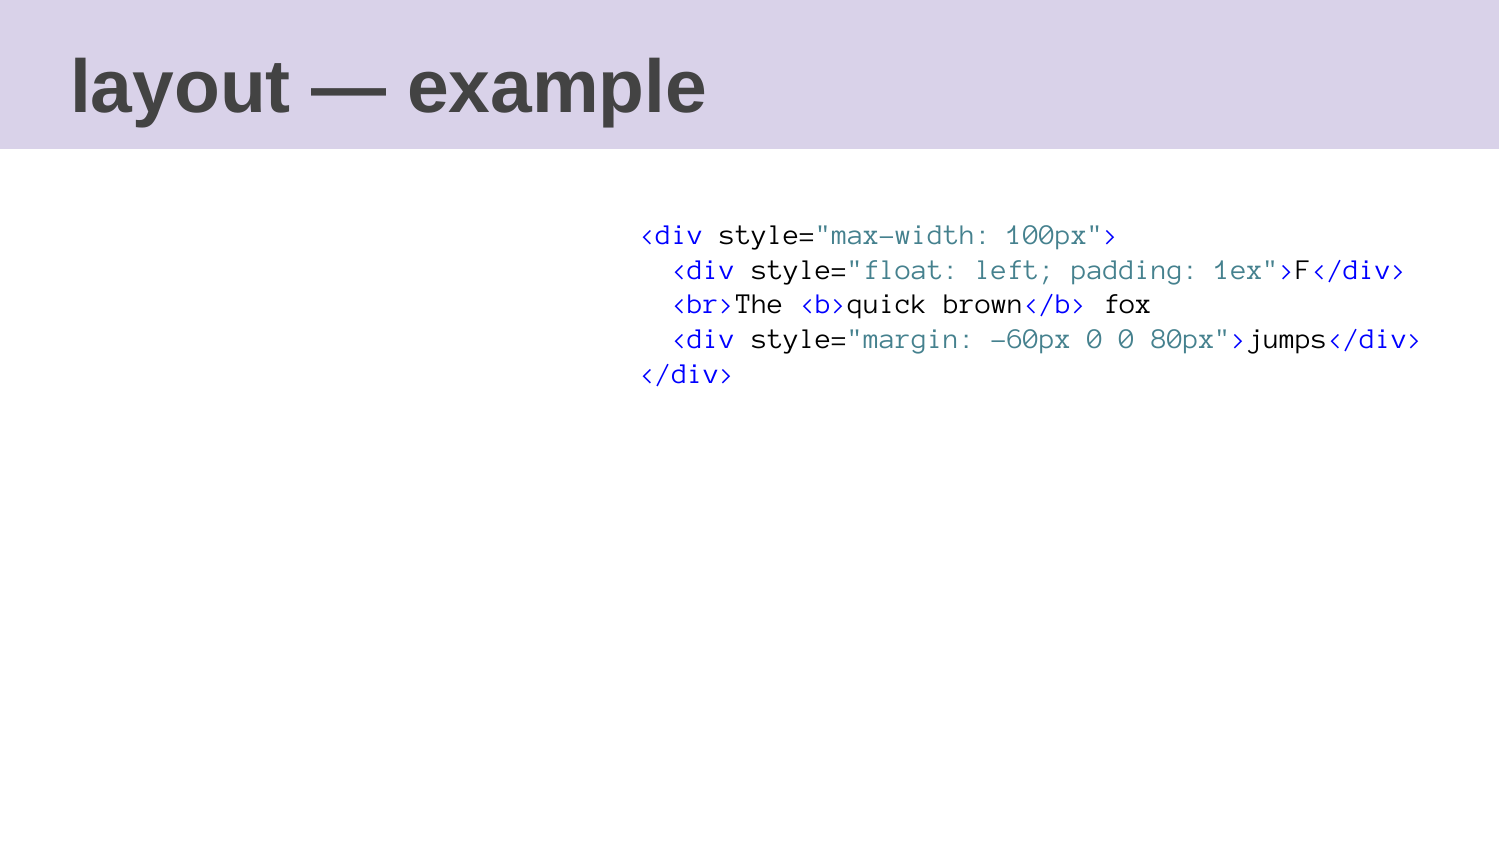

layout — example
<div style="max-width: 100px">
  <div style="float: left; padding: 1ex">F</div>
  <br>The <b>quick brown</b> fox
  <div style="margin: -60px 0 0 80px">jumps</div>
</div>